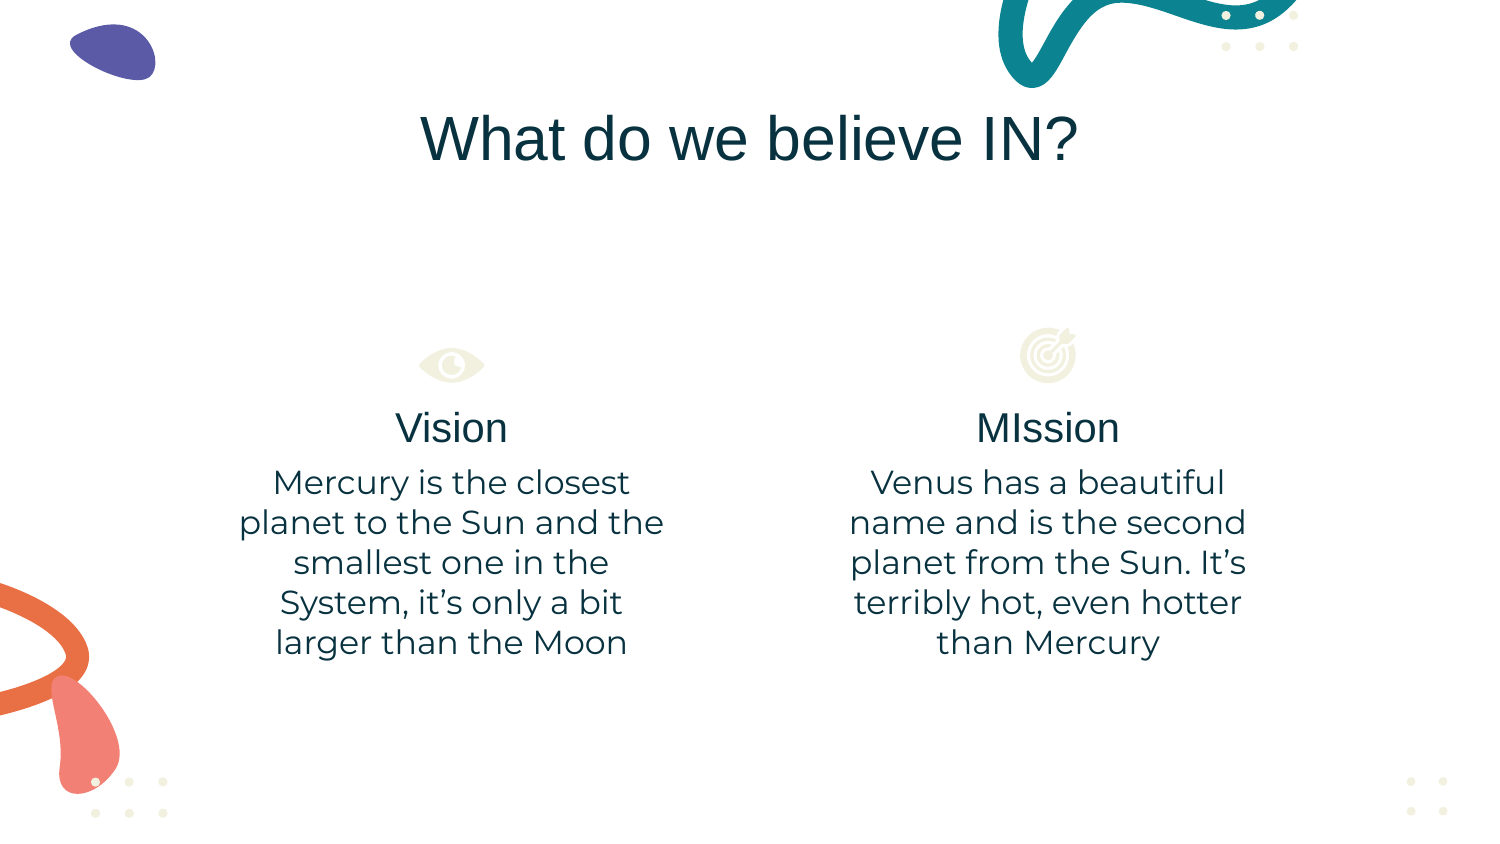

# What do we believe IN?

Vision
MIssion
Mercury is the closest planet to the Sun and the smallest one in the System, it’s only a bit larger than the Moon
Venus has a beautiful name and is the second planet from the Sun. It’s terribly hot, even hotter than Mercury